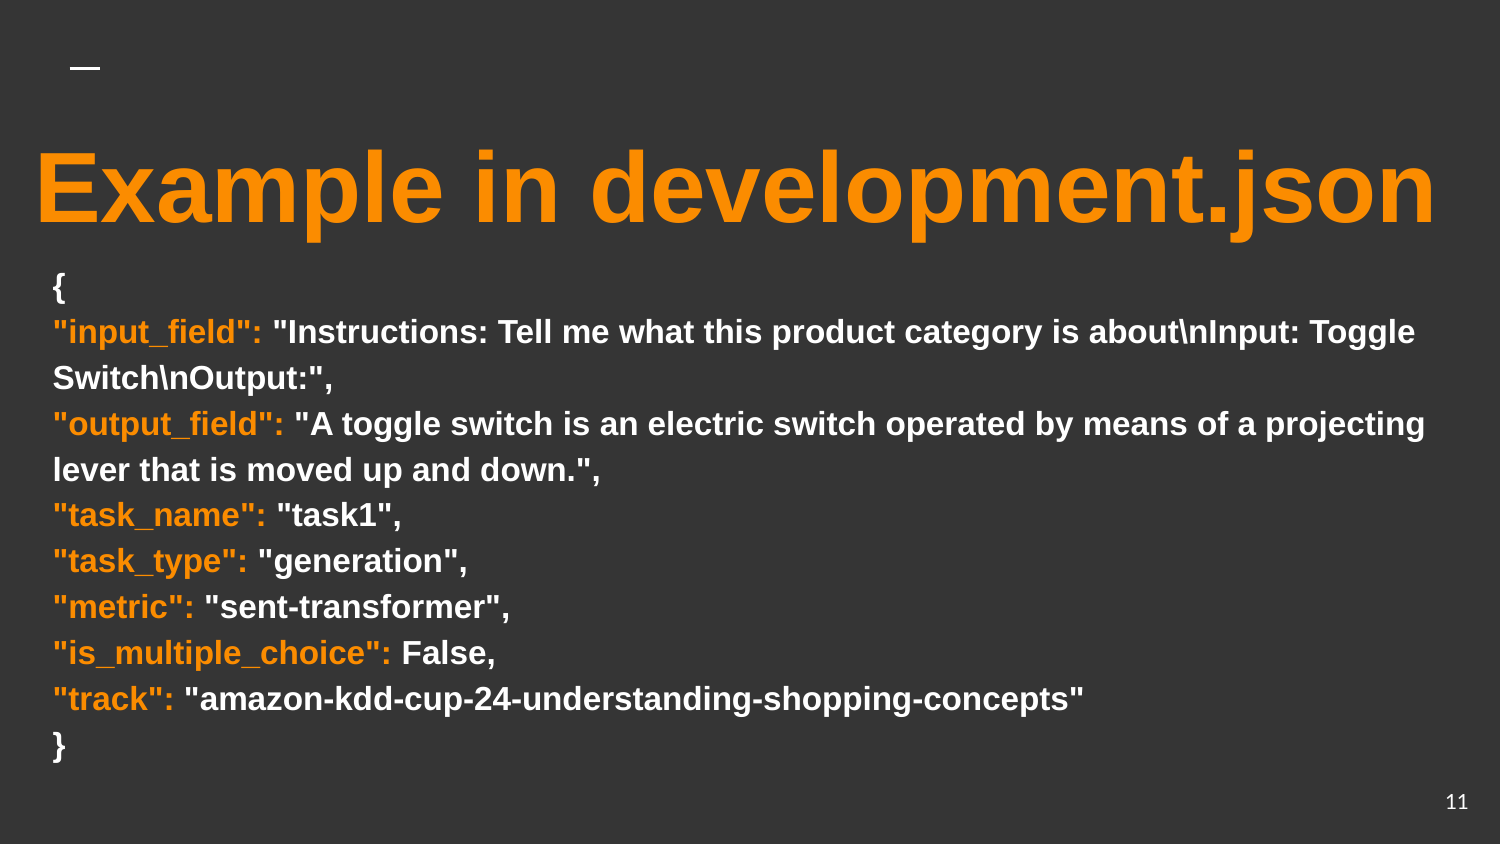

# Example in development.json
{
"input_field": "Instructions: Tell me what this product category is about\nInput: Toggle Switch\nOutput:",
"output_field": "A toggle switch is an electric switch operated by means of a projecting lever that is moved up and down.",
"task_name": "task1",
"task_type": "generation",
"metric": "sent-transformer",
"is_multiple_choice": False,
"track": "amazon-kdd-cup-24-understanding-shopping-concepts"
}
11